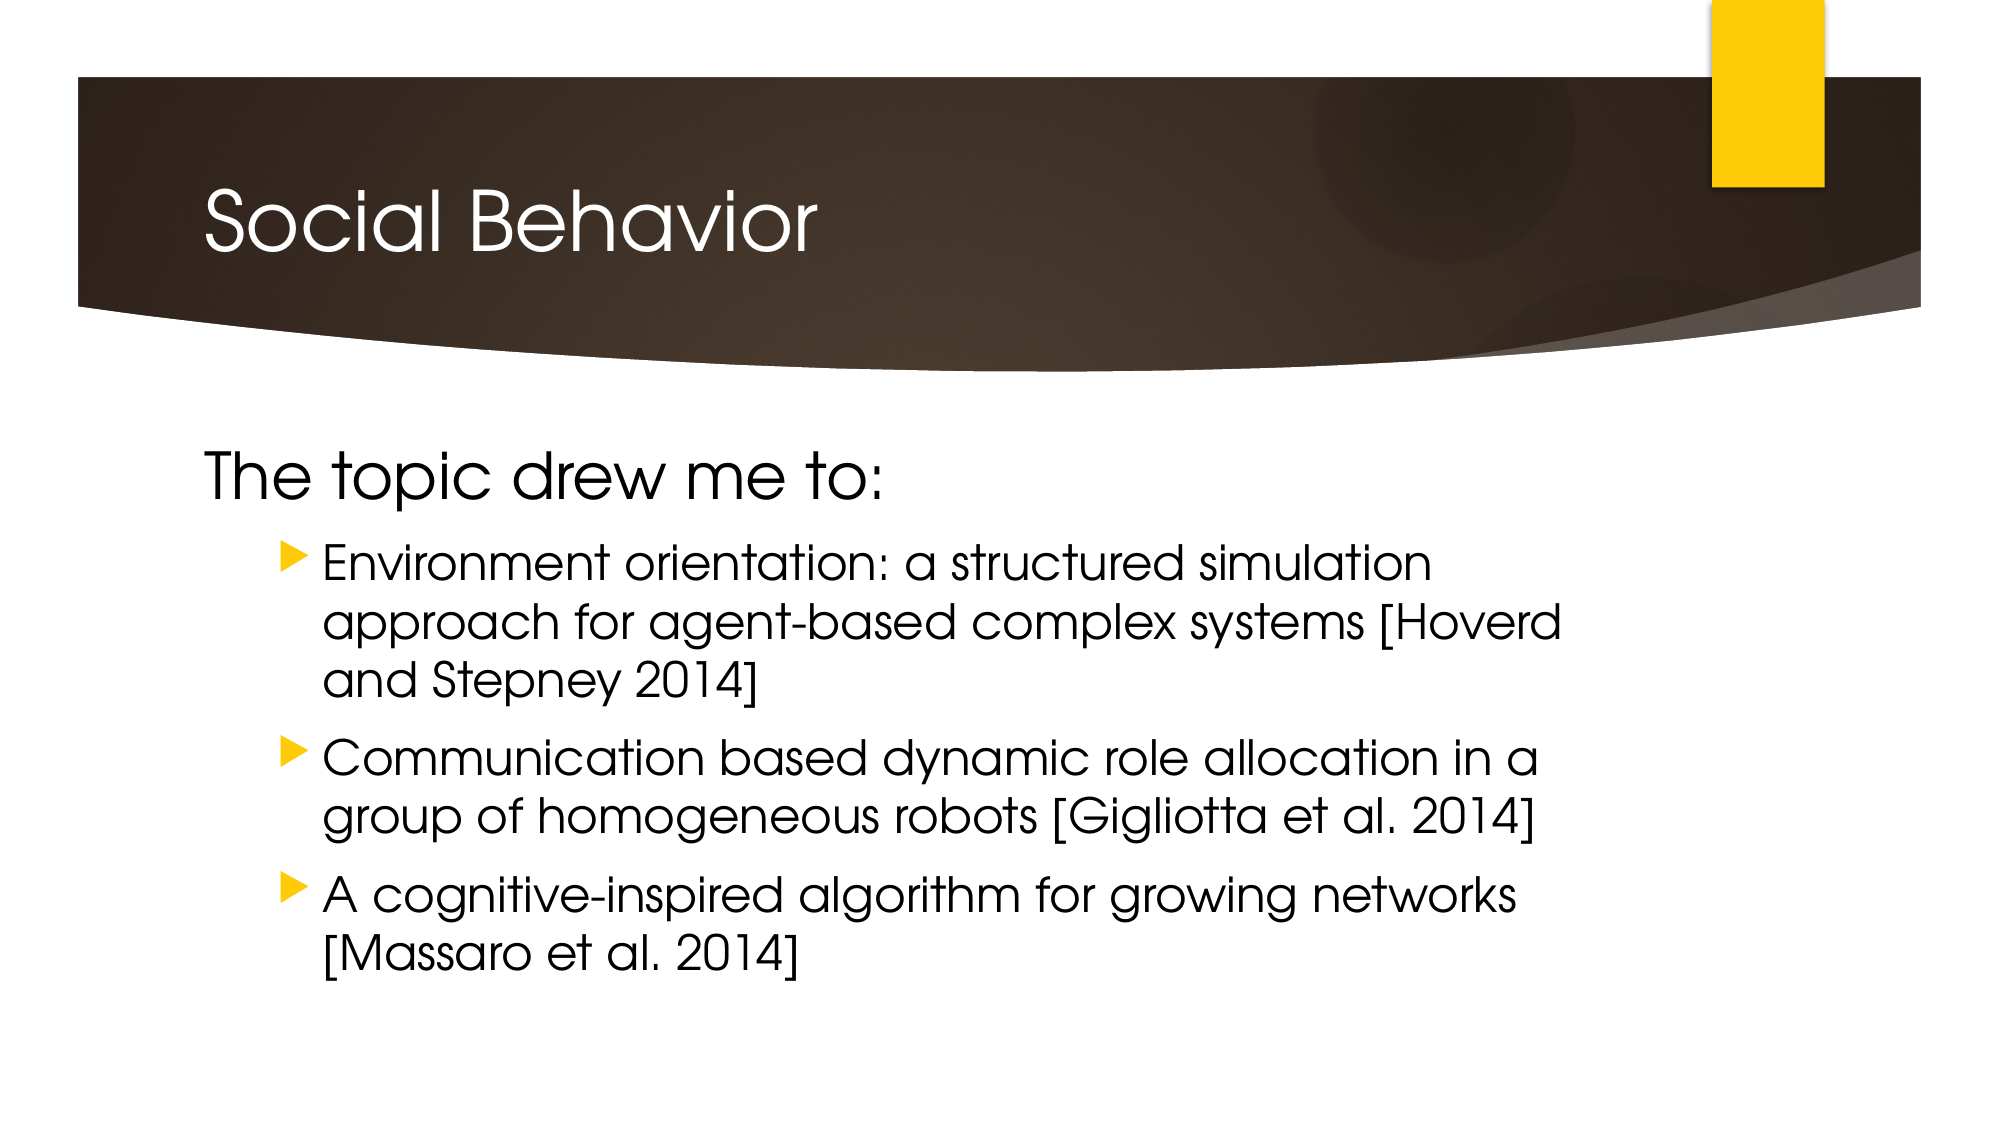

# Social Behavior
The topic drew me to:
Environment orientation: a structured simulation approach for agent-based complex systems [Hoverd and Stepney 2014]
Communication based dynamic role allocation in a group of homogeneous robots [Gigliotta et al. 2014]
A cognitive-inspired algorithm for growing networks [Massaro et al. 2014]